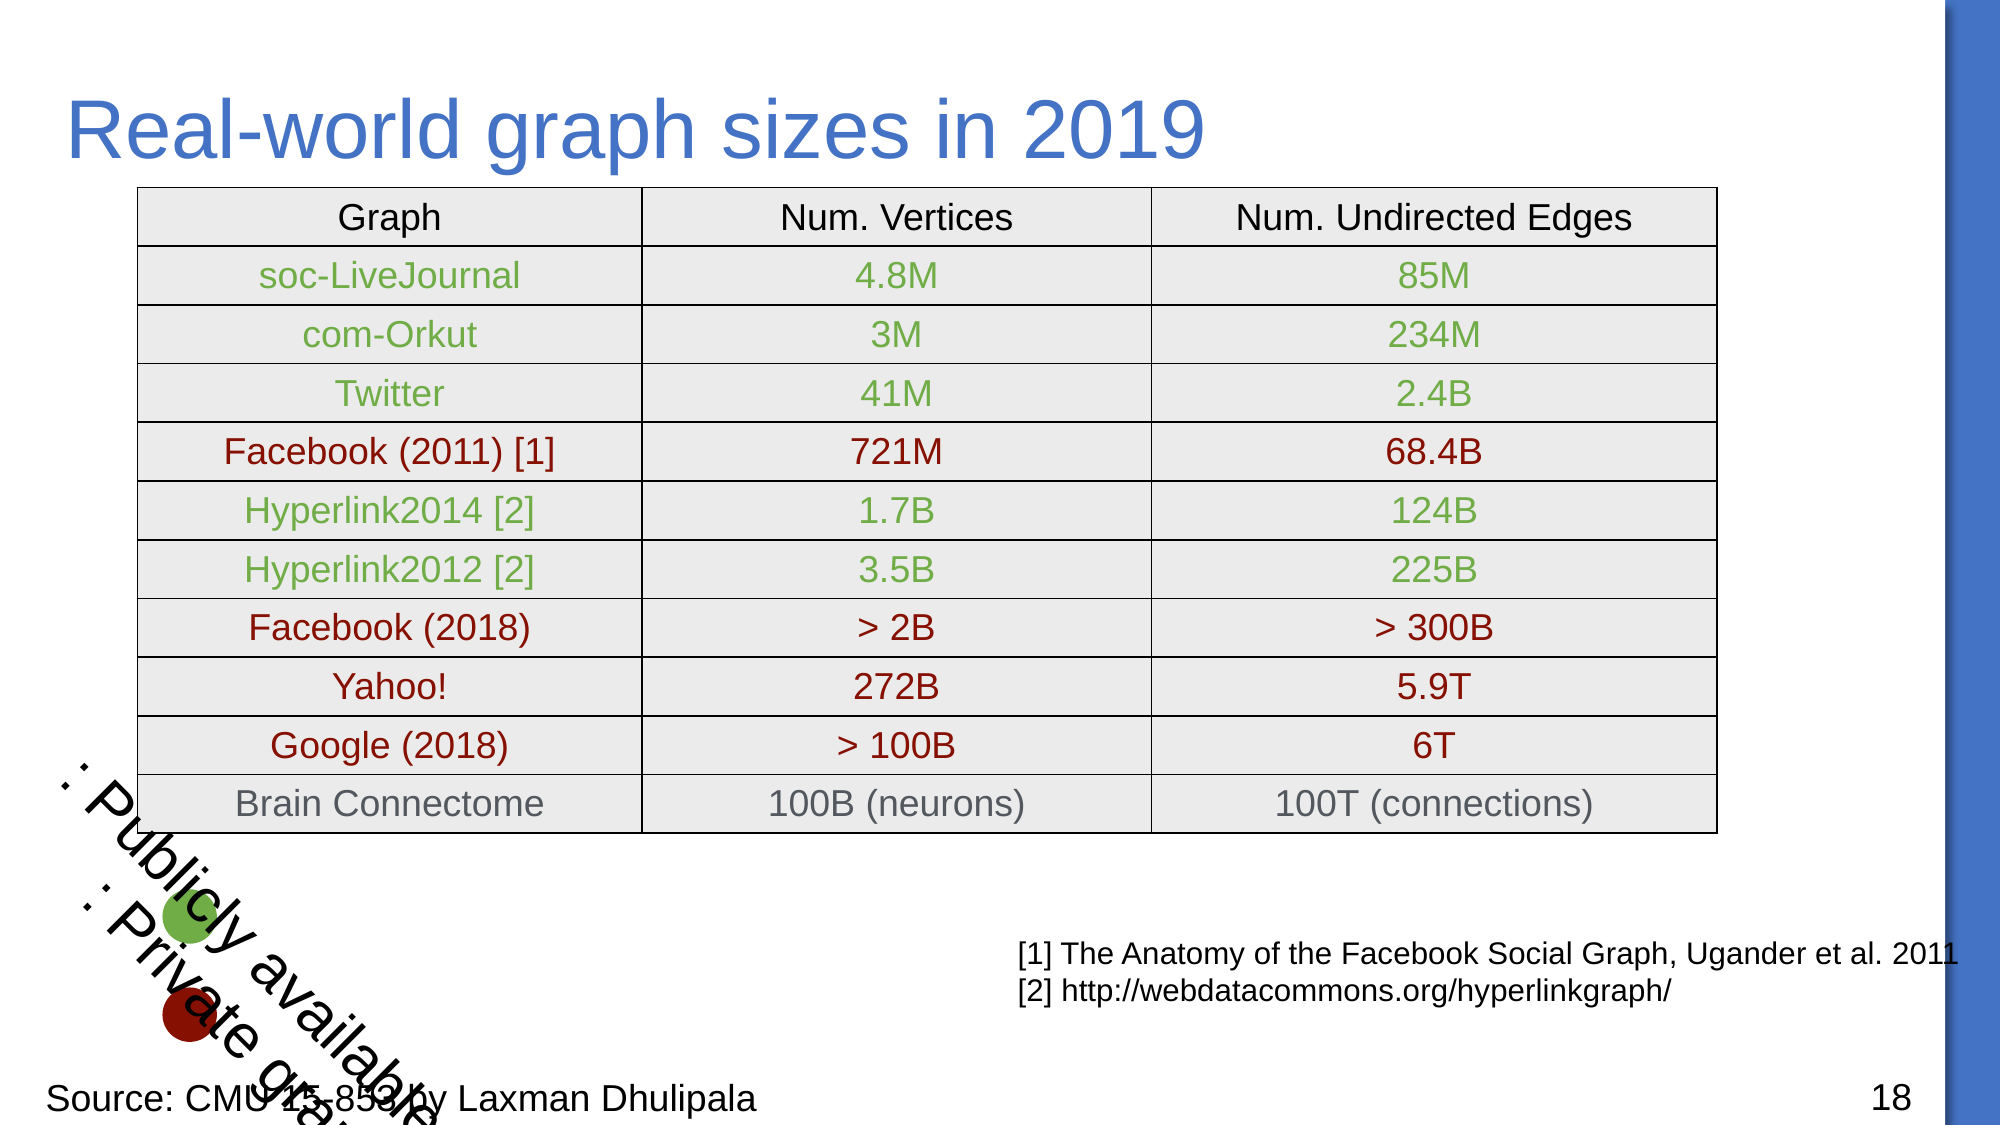

# Real-world graph sizes in 2019
| Graph | Num. Vertices | Num. Undirected Edges |
| --- | --- | --- |
| soc-LiveJournal | 4.8M | 85M |
| com-Orkut | 3M | 234M |
| Twitter | 41M | 2.4B |
| Facebook (2011) [1] | 721M | 68.4B |
| Hyperlink2014 [2] | 1.7B | 124B |
| Hyperlink2012 [2] | 3.5B | 225B |
| Facebook (2018) | > 2B | > 300B |
| Yahoo! | 272B | 5.9T |
| Google (2018) | > 100B | 6T |
| Brain Connectome | 100B (neurons) | 100T (connections) |

: Publicly available graphs
[1] The Anatomy of the Facebook Social Graph, Ugander et al. 2011
[2] http://webdatacommons.org/hyperlinkgraph/

: Private graph datasets
18
Source: CMU 15-853 by Laxman Dhulipala